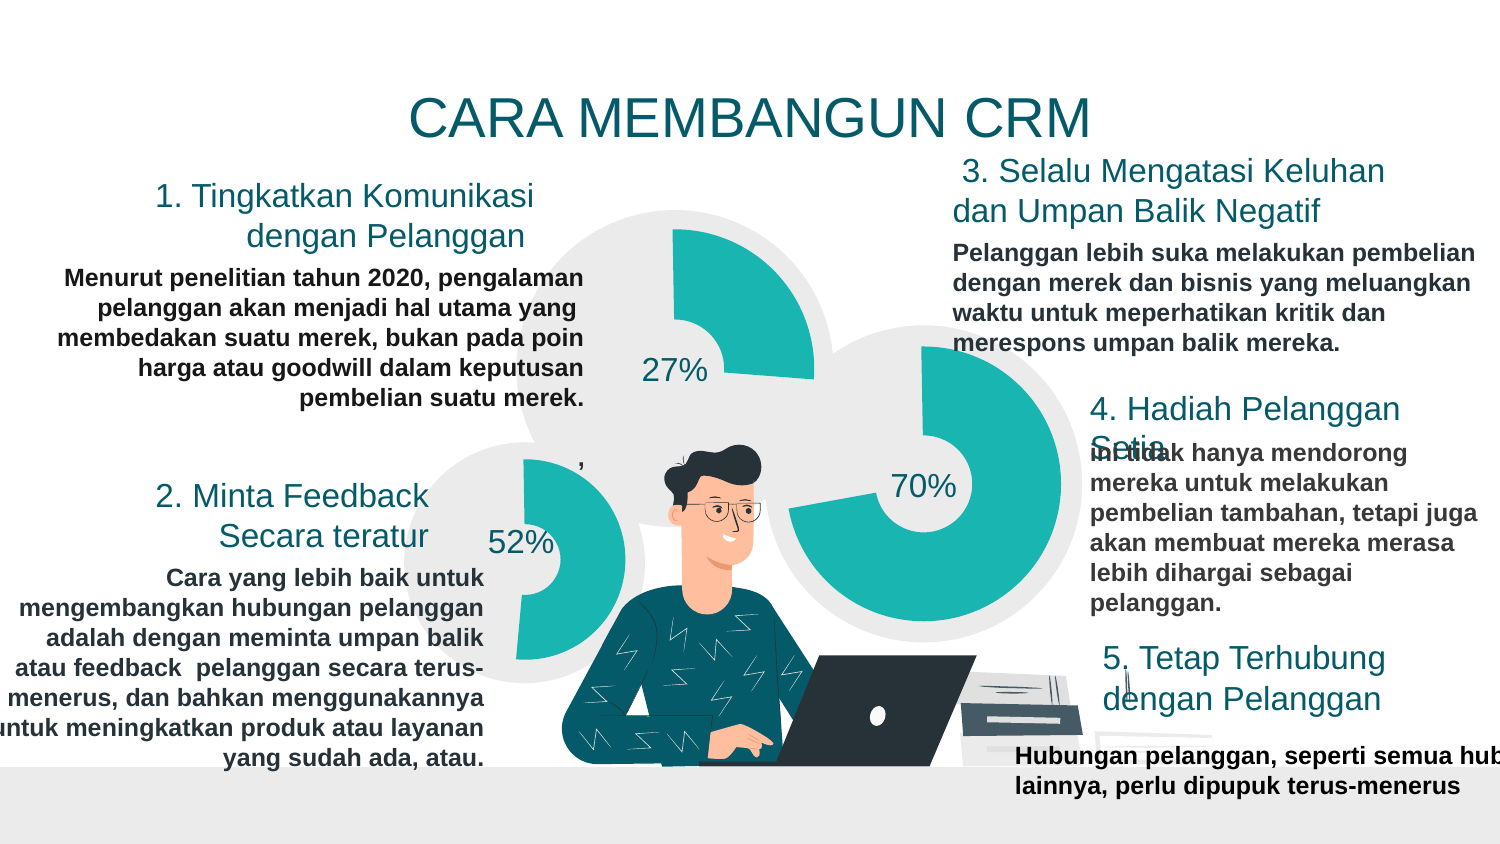

# CARA MEMBANGUN CRM
 3. Selalu Mengatasi Keluhan dan Umpan Balik Negatif

1. Tingkatkan Komunikasi dengan Pelanggan

Pelanggan lebih suka melakukan pembelian dengan merek dan bisnis yang meluangkan waktu untuk meperhatikan kritik dan merespons umpan balik mereka.

  Menurut penelitian tahun 2020, pengalaman pelanggan akan menjadi hal utama yang  membedakan suatu merek, bukan pada poin harga atau goodwill dalam keputusan pembelian suatu merek.

,
27%

4. Hadiah Pelanggan Setia

ini tidak hanya mendorong mereka untuk melakukan pembelian tambahan, tetapi juga akan membuat mereka merasa lebih dihargai sebagai pelanggan.

70%

2. Minta Feedback Secara teratur

52%
Cara yang lebih baik untuk mengembangkan hubungan pelanggan adalah dengan meminta umpan balik atau feedback  pelanggan secara terus-menerus, dan bahkan menggunakannya untuk meningkatkan produk atau layanan yang sudah ada, atau.

5. Tetap Terhubung dengan Pelanggan

Hubungan pelanggan, seperti semua hubungan lainnya, perlu dipupuk terus-menerus